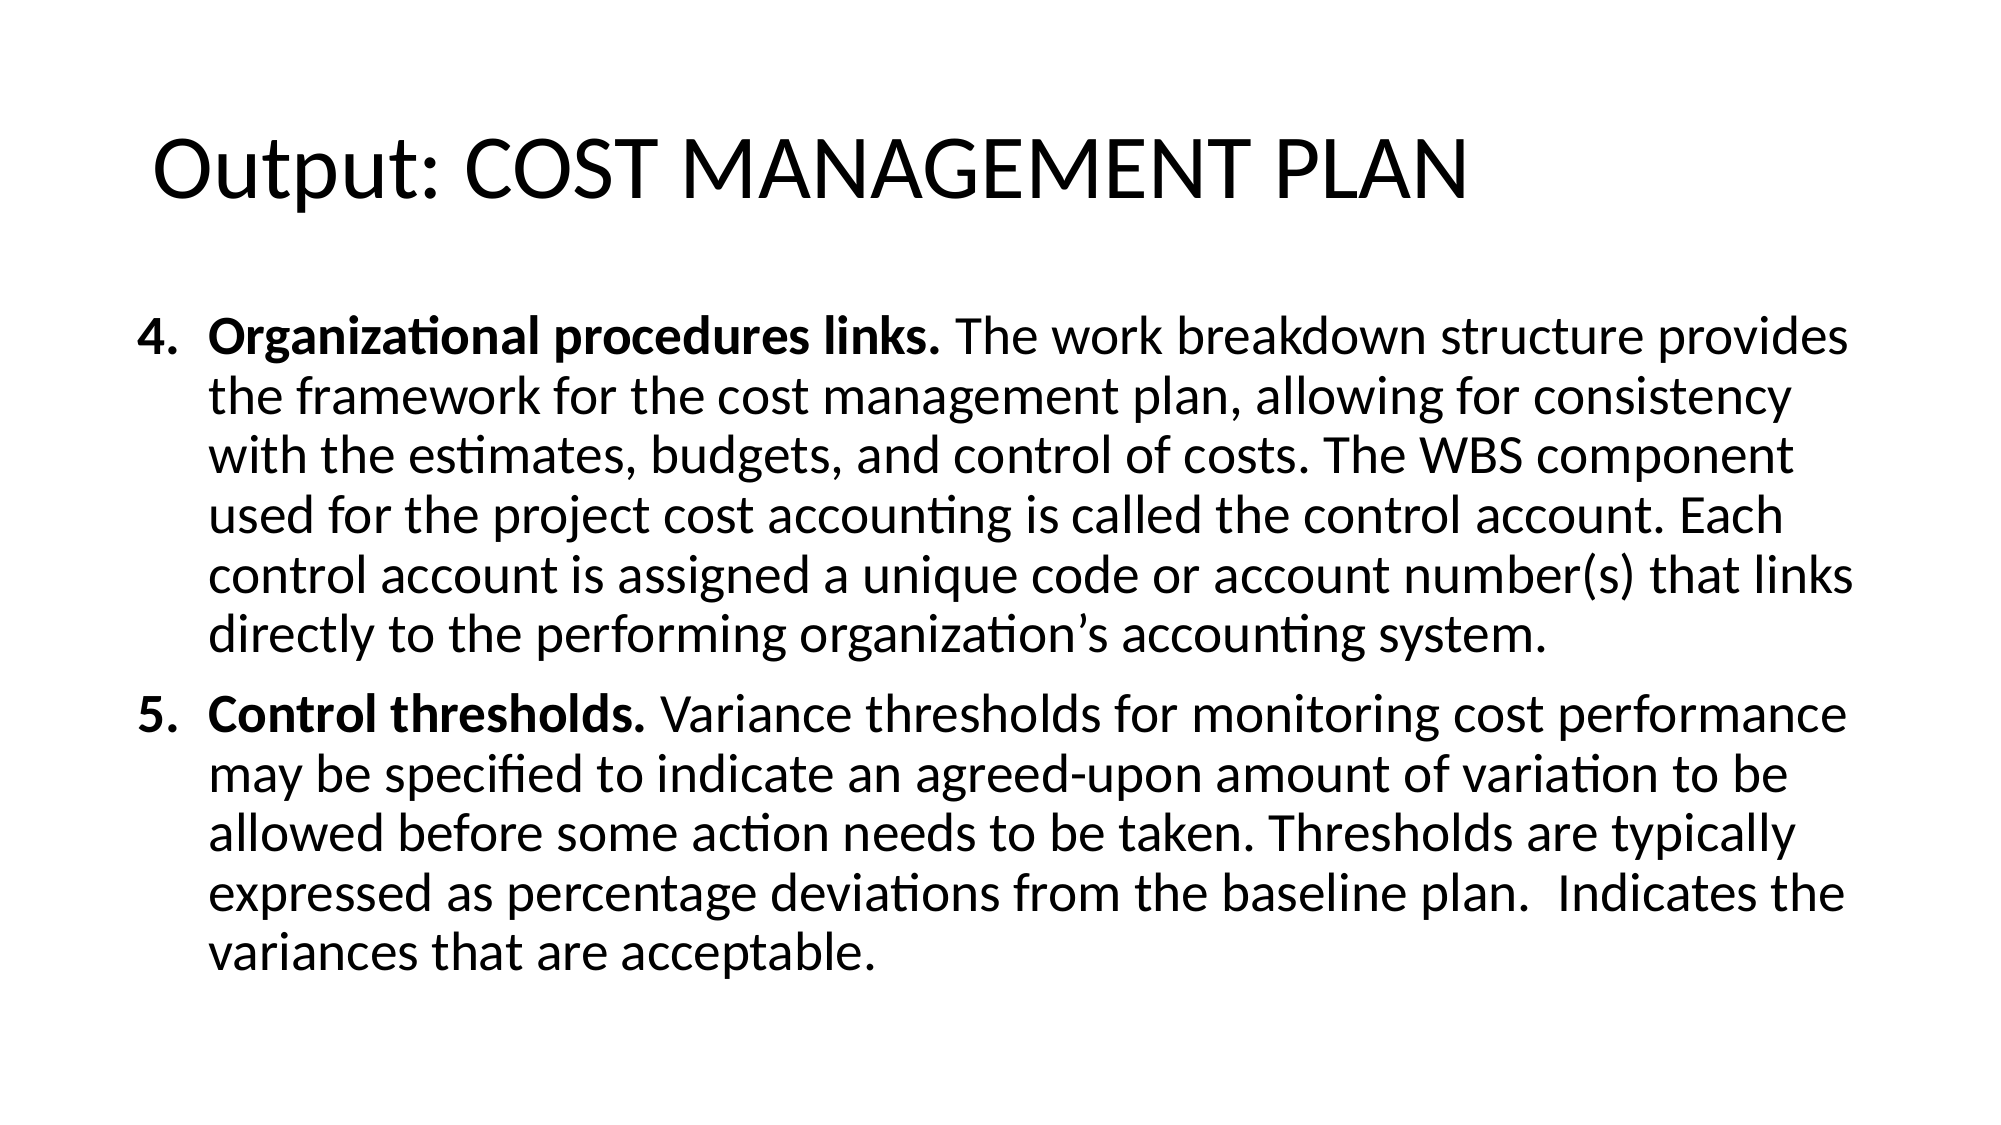

# Output: COST MANAGEMENT PLAN
Organizational procedures links. The work breakdown structure provides the framework for the cost management plan, allowing for consistency with the estimates, budgets, and control of costs. The WBS component used for the project cost accounting is called the control account. Each control account is assigned a unique code or account number(s) that links directly to the performing organization’s accounting system.
Control thresholds. Variance thresholds for monitoring cost performance may be specified to indicate an agreed-upon amount of variation to be allowed before some action needs to be taken. Thresholds are typically expressed as percentage deviations from the baseline plan.  Indicates the variances that are acceptable.